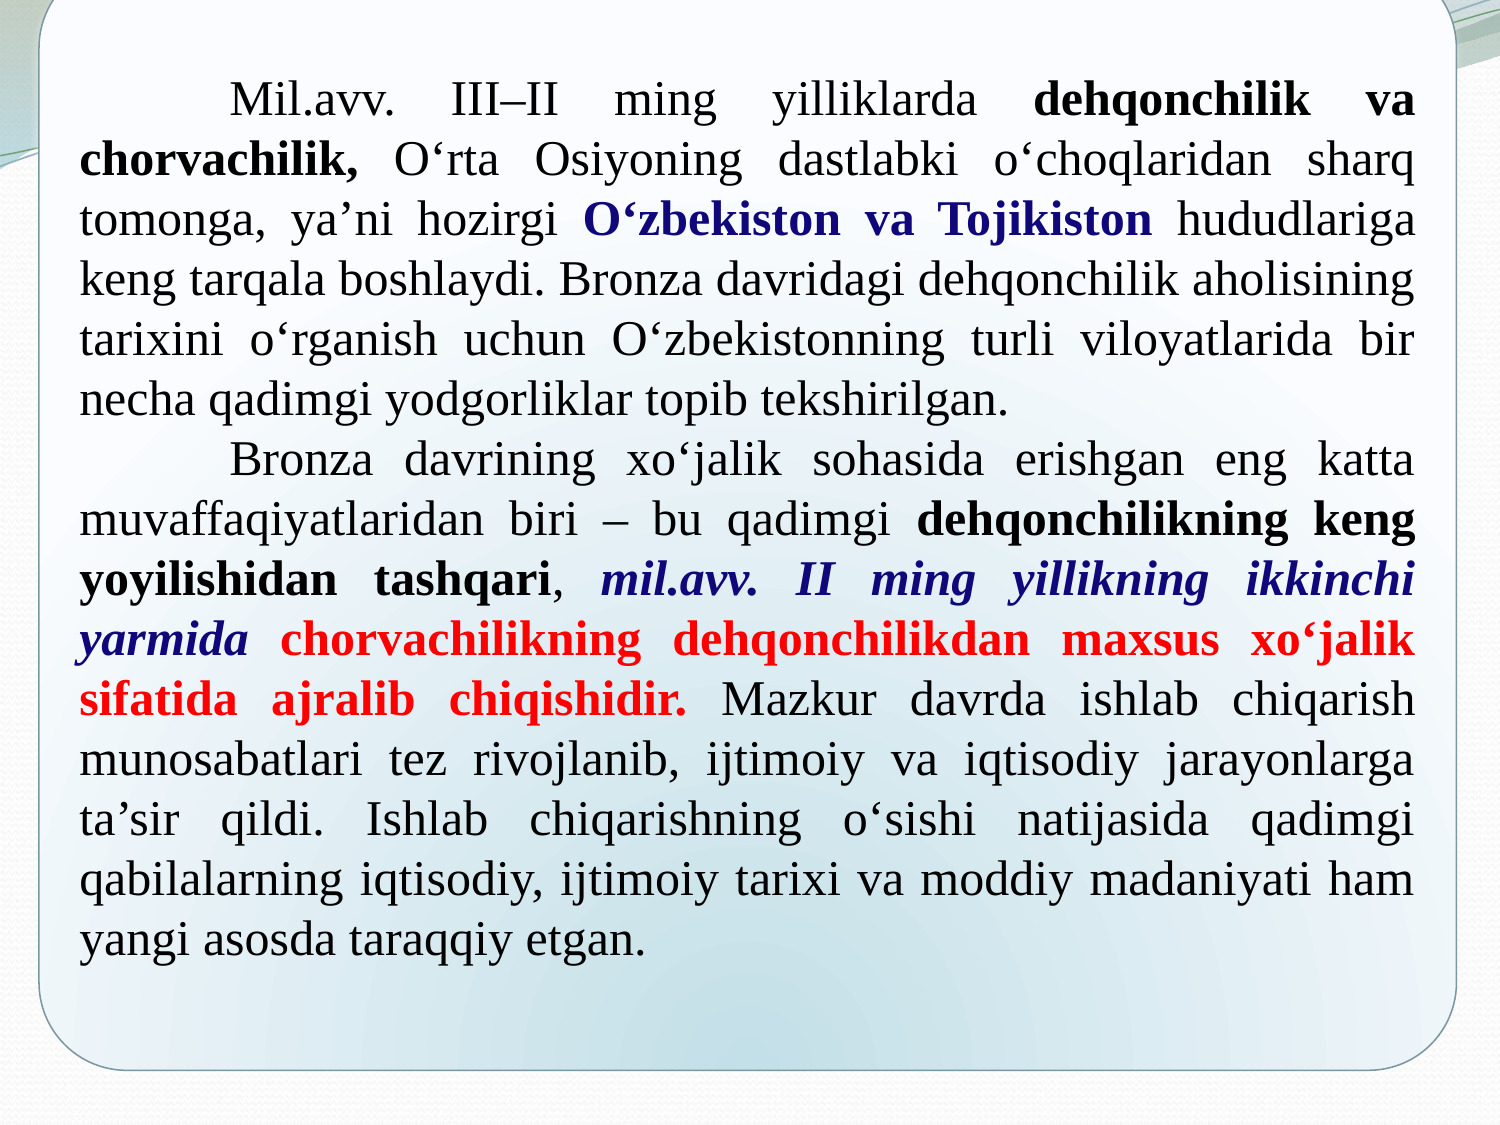

Mil.avv. III–II ming yilliklarda dehqonchilik va chorvachilik, O‘rta Osiyoning dastlabki o‘choqlaridan sharq tomonga, ya’ni hozirgi O‘zbekiston va Tojikiston hududlariga keng tarqala boshlaydi. Bronza davridagi dehqonchilik aholisining tarixini o‘rganish uchun O‘zbekistonning turli viloyatlarida bir necha qadimgi yodgorliklar topib tekshirilgan.
	Bronza davrining xo‘jalik sohasida erishgan eng katta muvaffaqiyatlaridan biri – bu qadimgi dehqonchilikning keng yoyilishidan tashqari, mil.avv. II ming yillikning ikkinchi yarmida chorvachilikning dehqonchilikdan maxsus xo‘jalik sifatida ajralib chiqishidir. Mazkur davrda ishlab chiqarish munosabatlari tez rivojlanib, ijtimoiy va iqtisodiy jarayonlarga ta’sir qildi. Ishlab chiqarishning o‘sishi natijasida qadimgi qabilalarning iqtisodiy, ijtimoiy tarixi va moddiy madaniyati ham yangi asosda taraqqiy etgan.